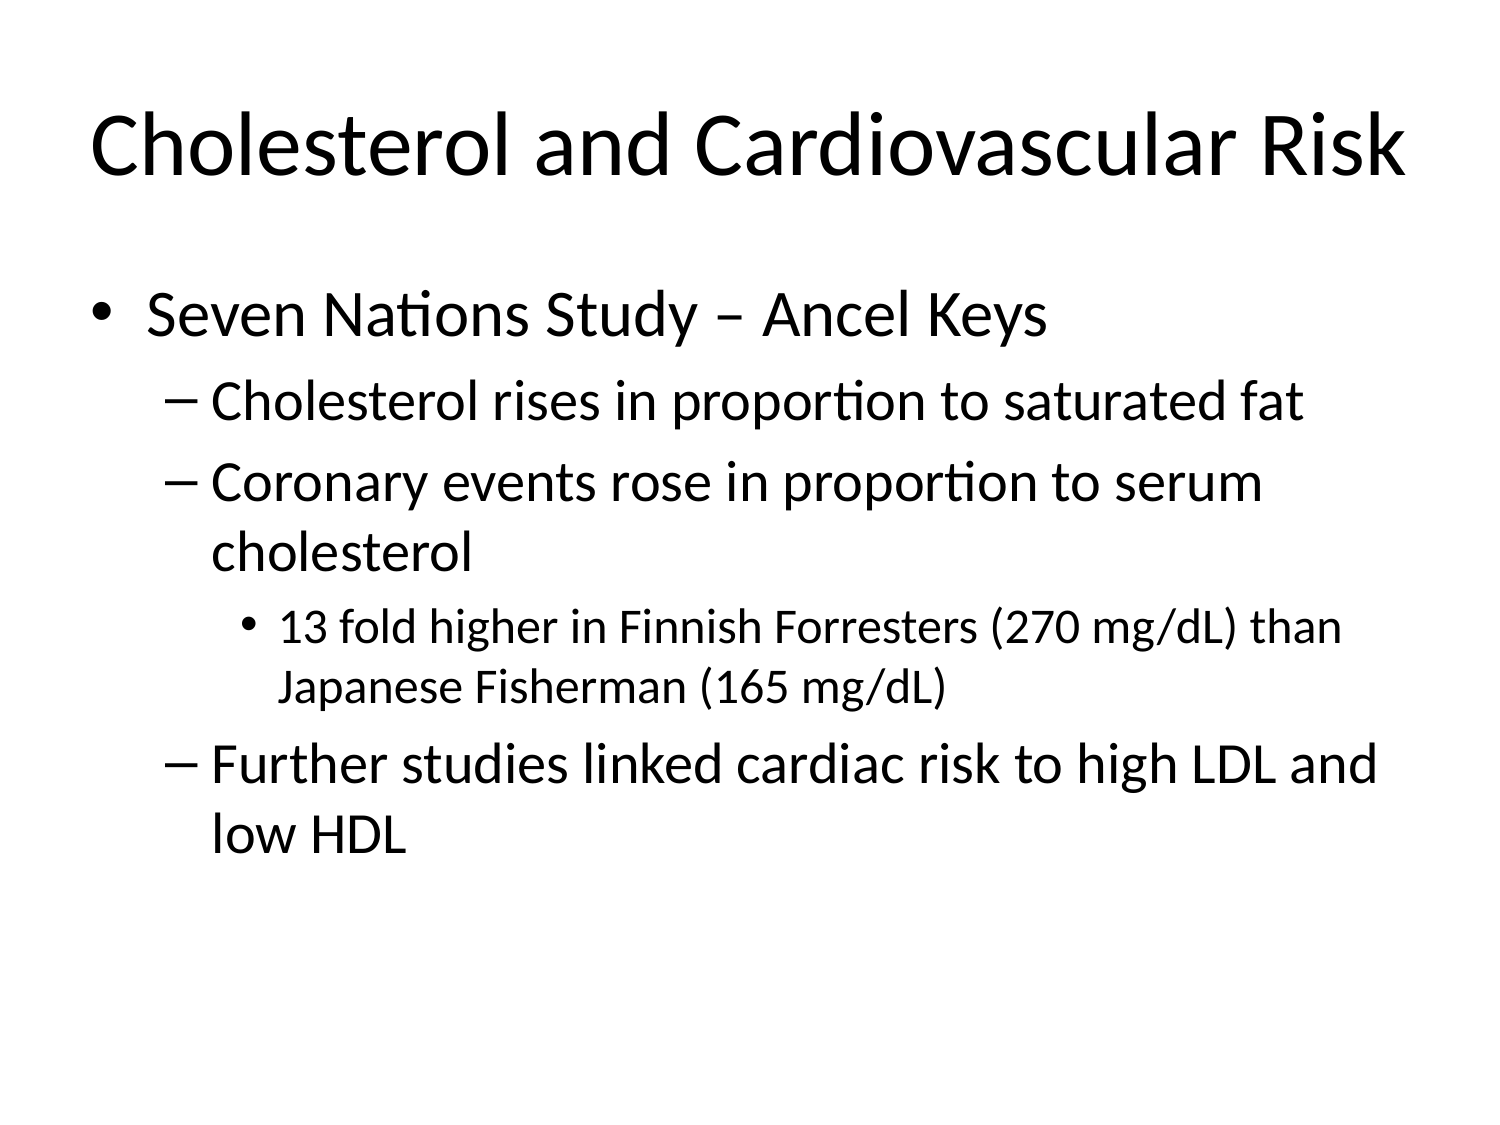

# Cholesterol and Cardiovascular Risk
Seven Nations Study – Ancel Keys
Cholesterol rises in proportion to saturated fat
Coronary events rose in proportion to serum cholesterol
13 fold higher in Finnish Forresters (270 mg/dL) than Japanese Fisherman (165 mg/dL)
Further studies linked cardiac risk to high LDL and low HDL